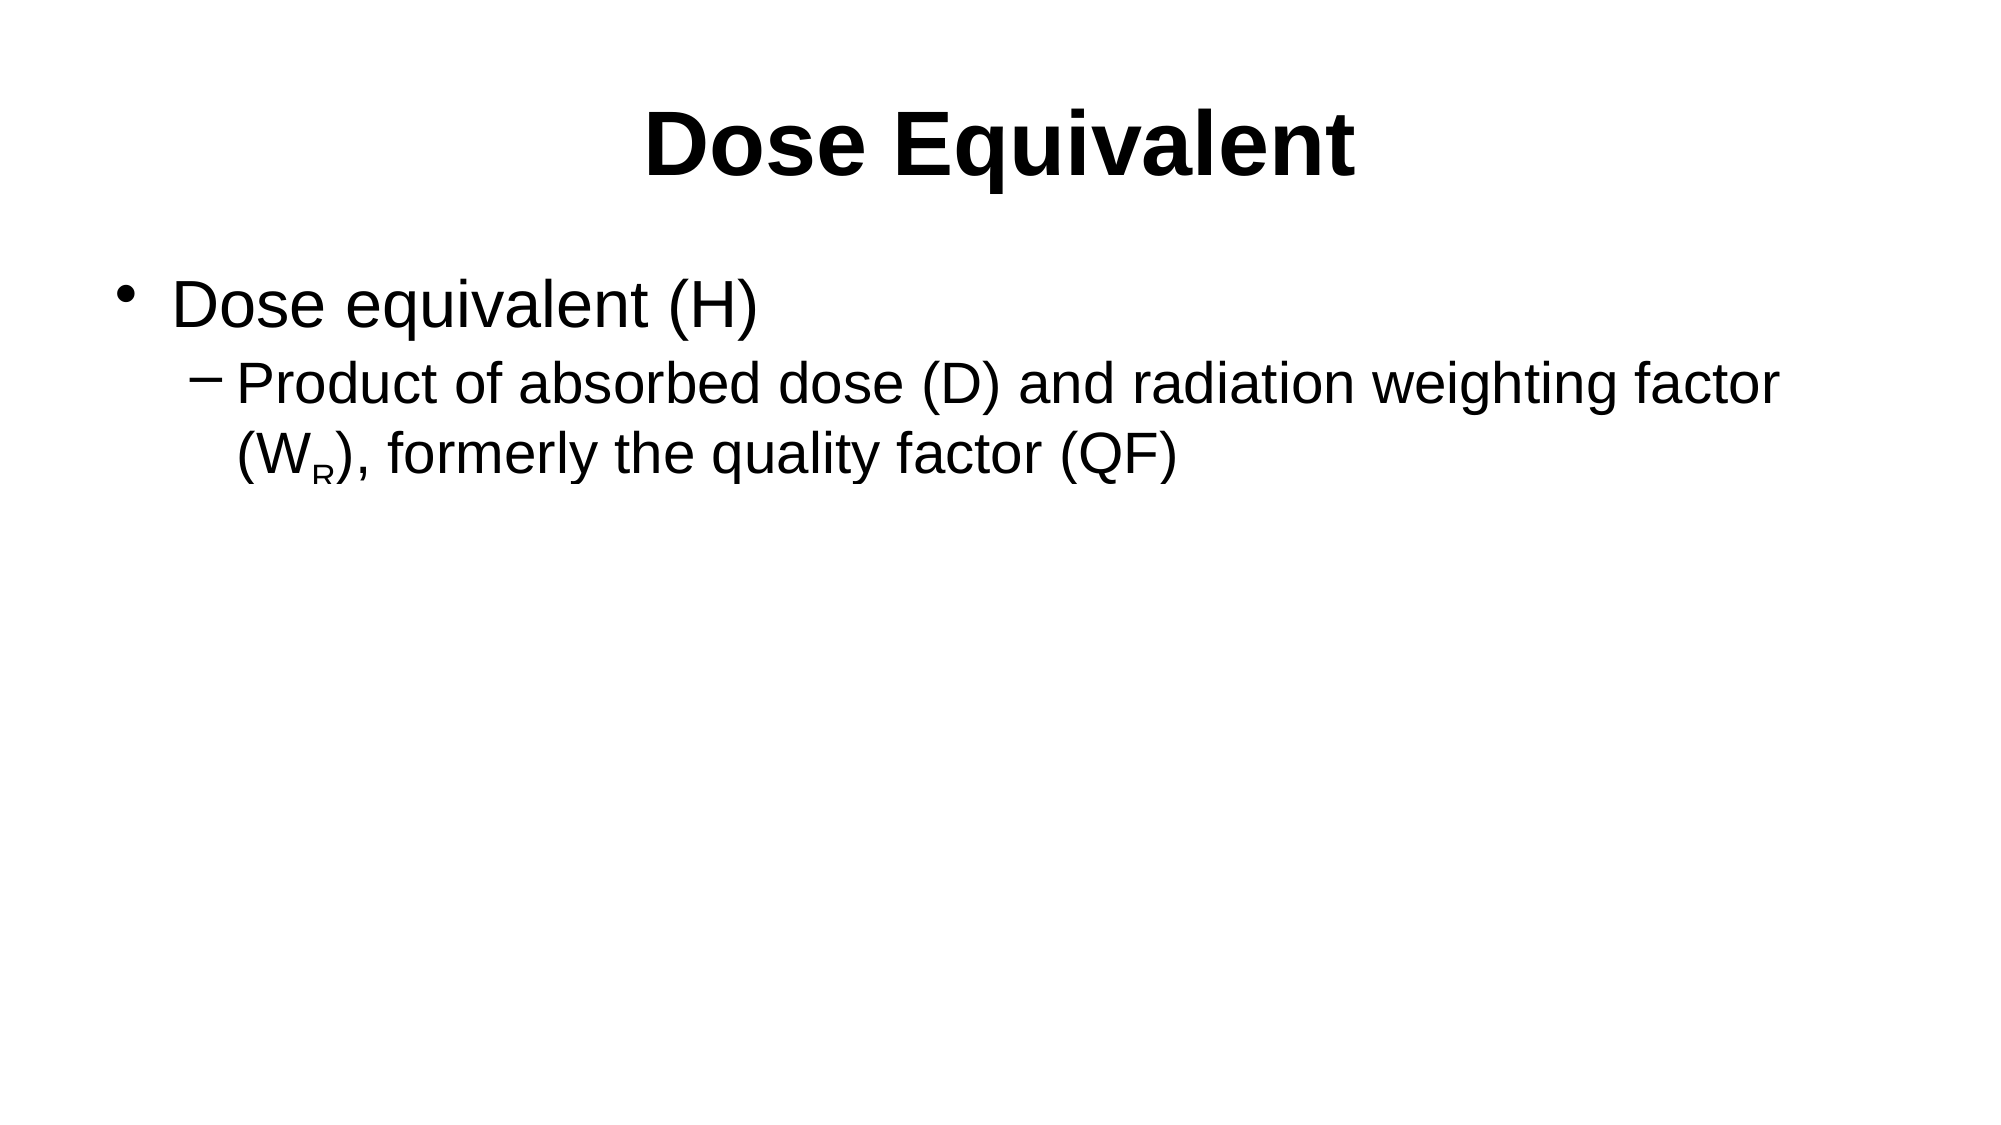

# Dose Equivalent
Dose equivalent (H)
Product of absorbed dose (D) and radiation weighting factor (WR), formerly the quality factor (QF)

H = D x WR

WR accounts for the type of radiation deposited (neutrons, photons, etc)
Unit: Sievert (Sv) or rem
100 rem = 1 Sv
1 rem = 10 mSv